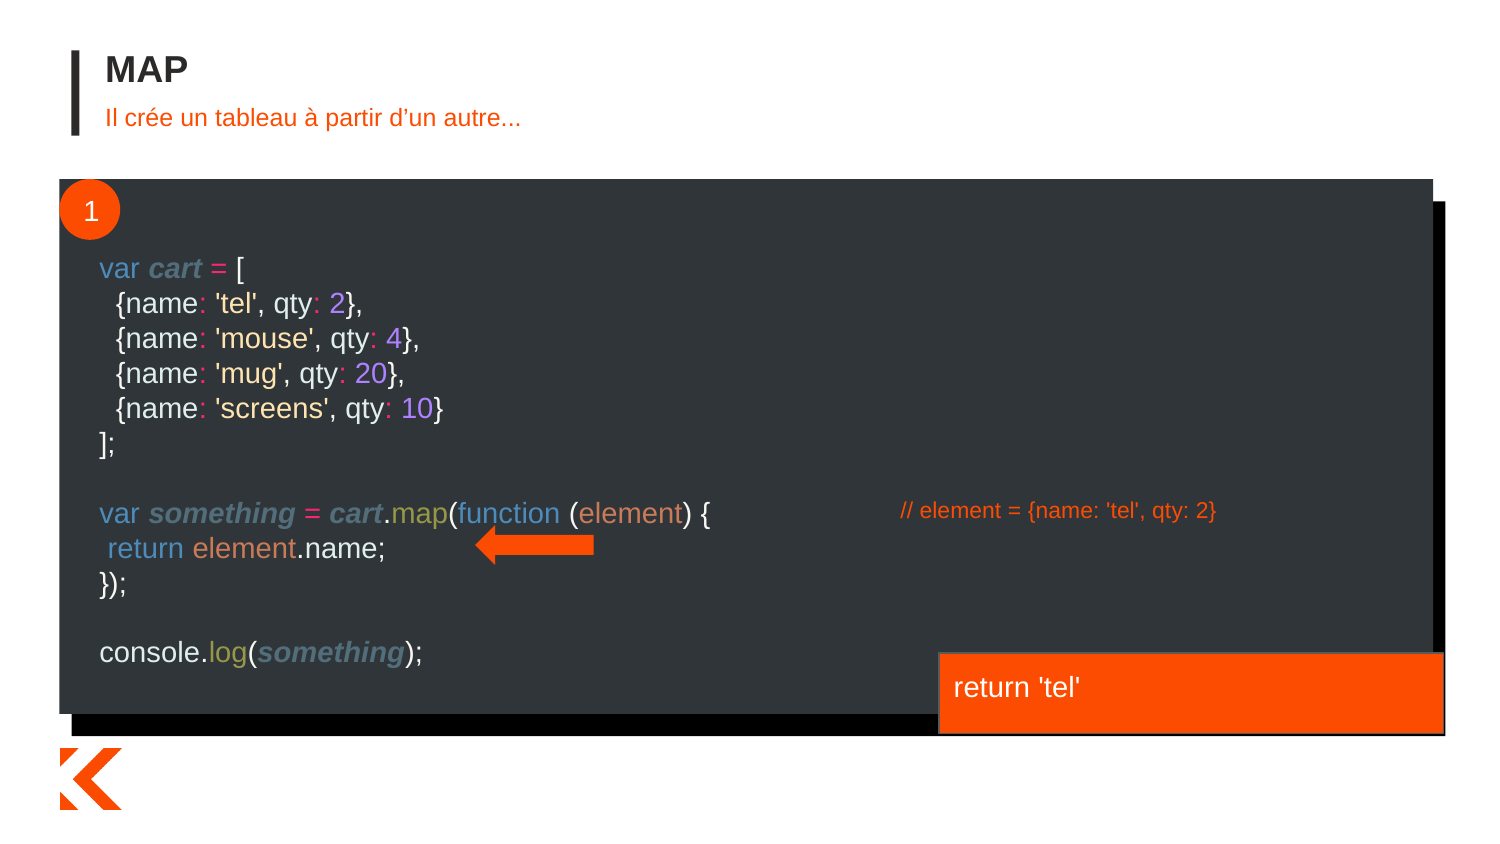

# MAP
Il crée un tableau à partir d’un autre...
1

111
var cart = [
  {name: 'tel', qty: 2},
  {name: 'mouse', qty: 4},
  {name: 'mug', qty: 20},
  {name: 'screens', qty: 10}
];

var something = cart.map(function (element) {
 return element.name;
});

console.log(something);

// element = {name: 'tel', qty: 2}

return 'tel'